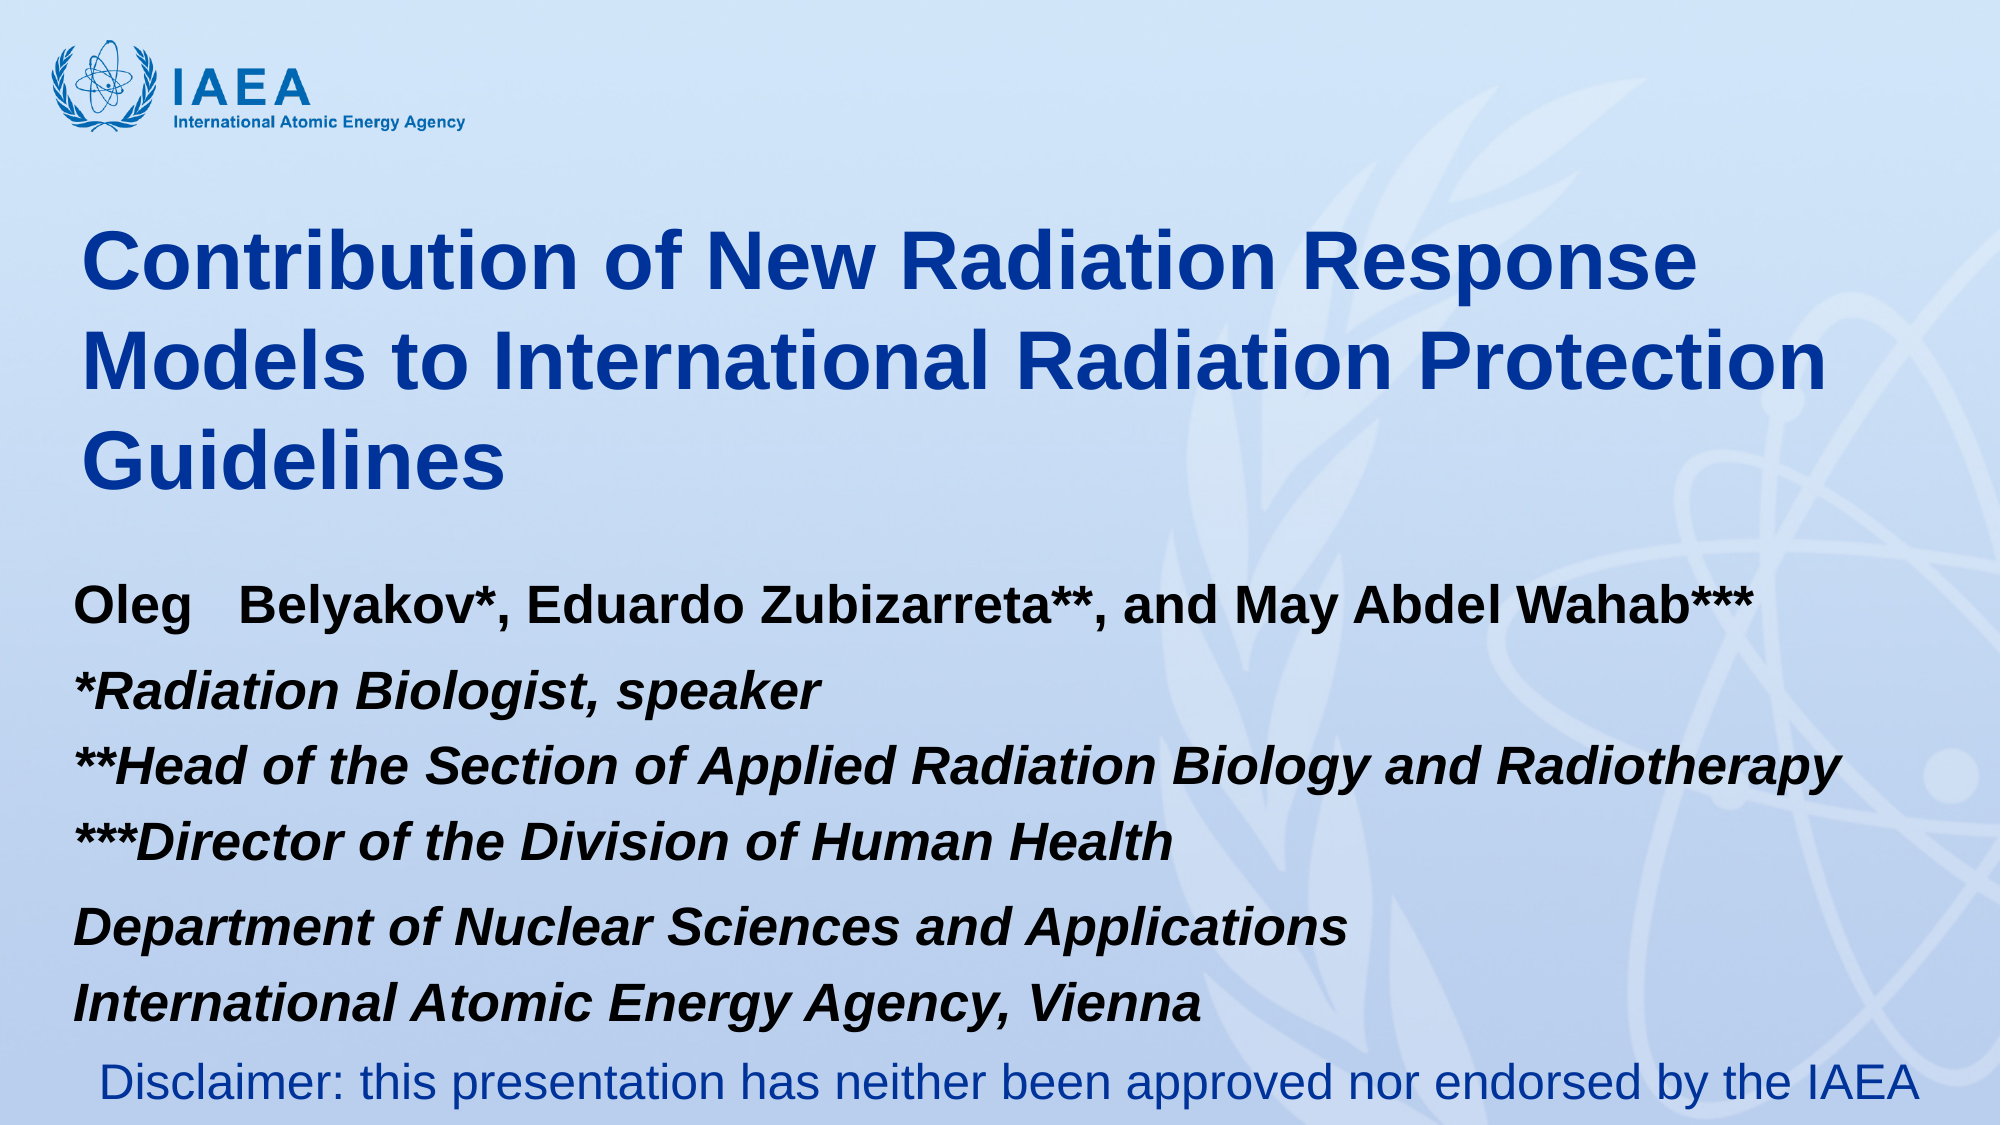

# Contribution of New Radiation Response Models to International Radiation Protection Guidelines
Oleg   Belyakov*, Eduardo Zubizarreta**, and May Abdel Wahab***
*Radiation Biologist, speaker
**Head of the Section of Applied Radiation Biology and Radiotherapy
***Director of the Division of Human Health
Department of Nuclear Sciences and Applications
International Atomic Energy Agency, Vienna
Disclaimer: this presentation has neither been approved nor endorsed by the IAEA